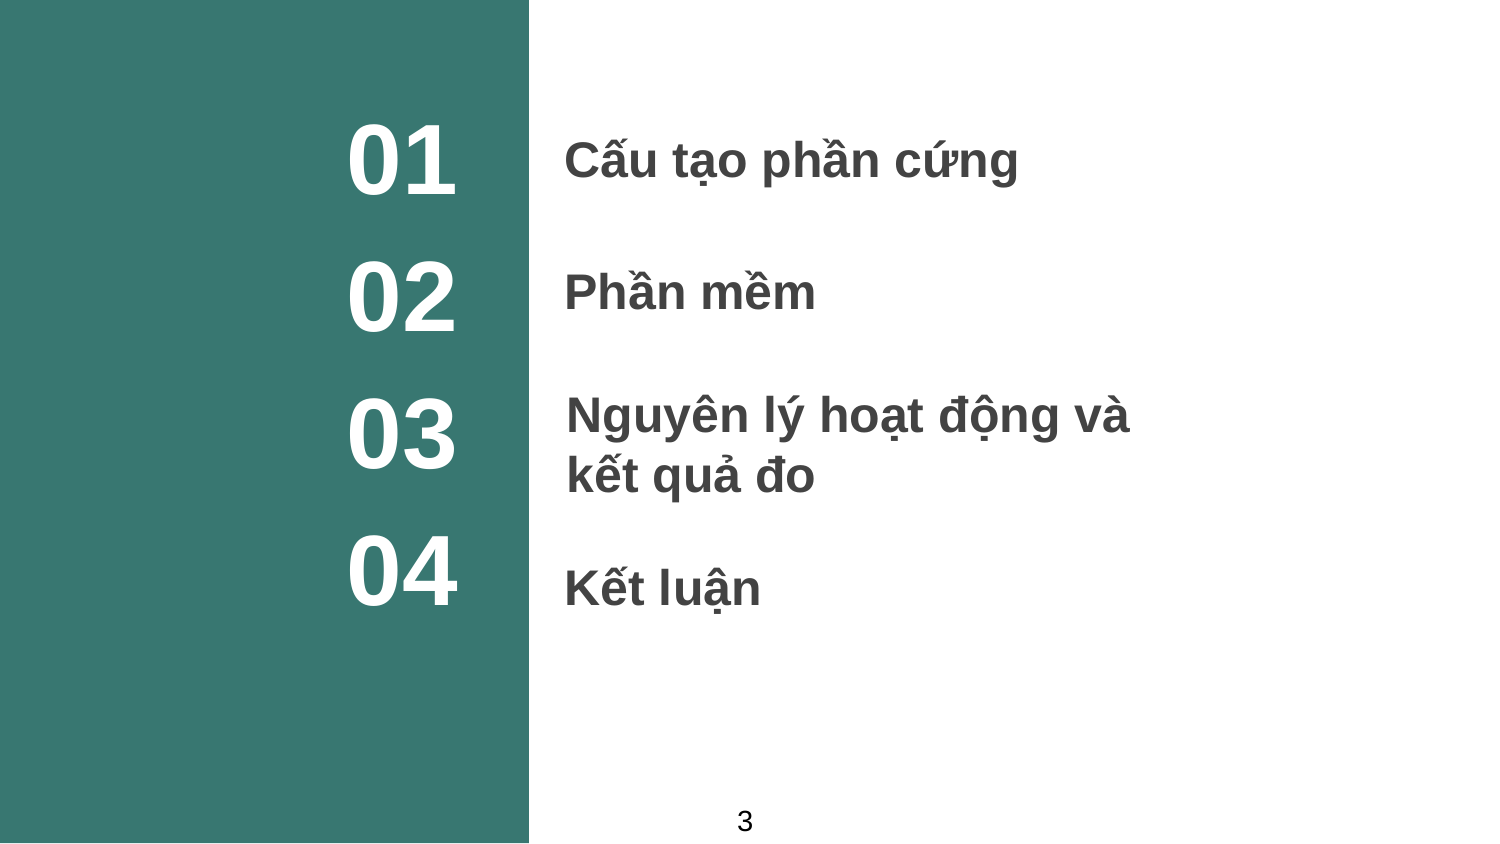

01
# Cấu tạo phần cứng

02
Phần mềm

Nguyên lý hoạt động và kết quả đo
03
04
Kết luận
3